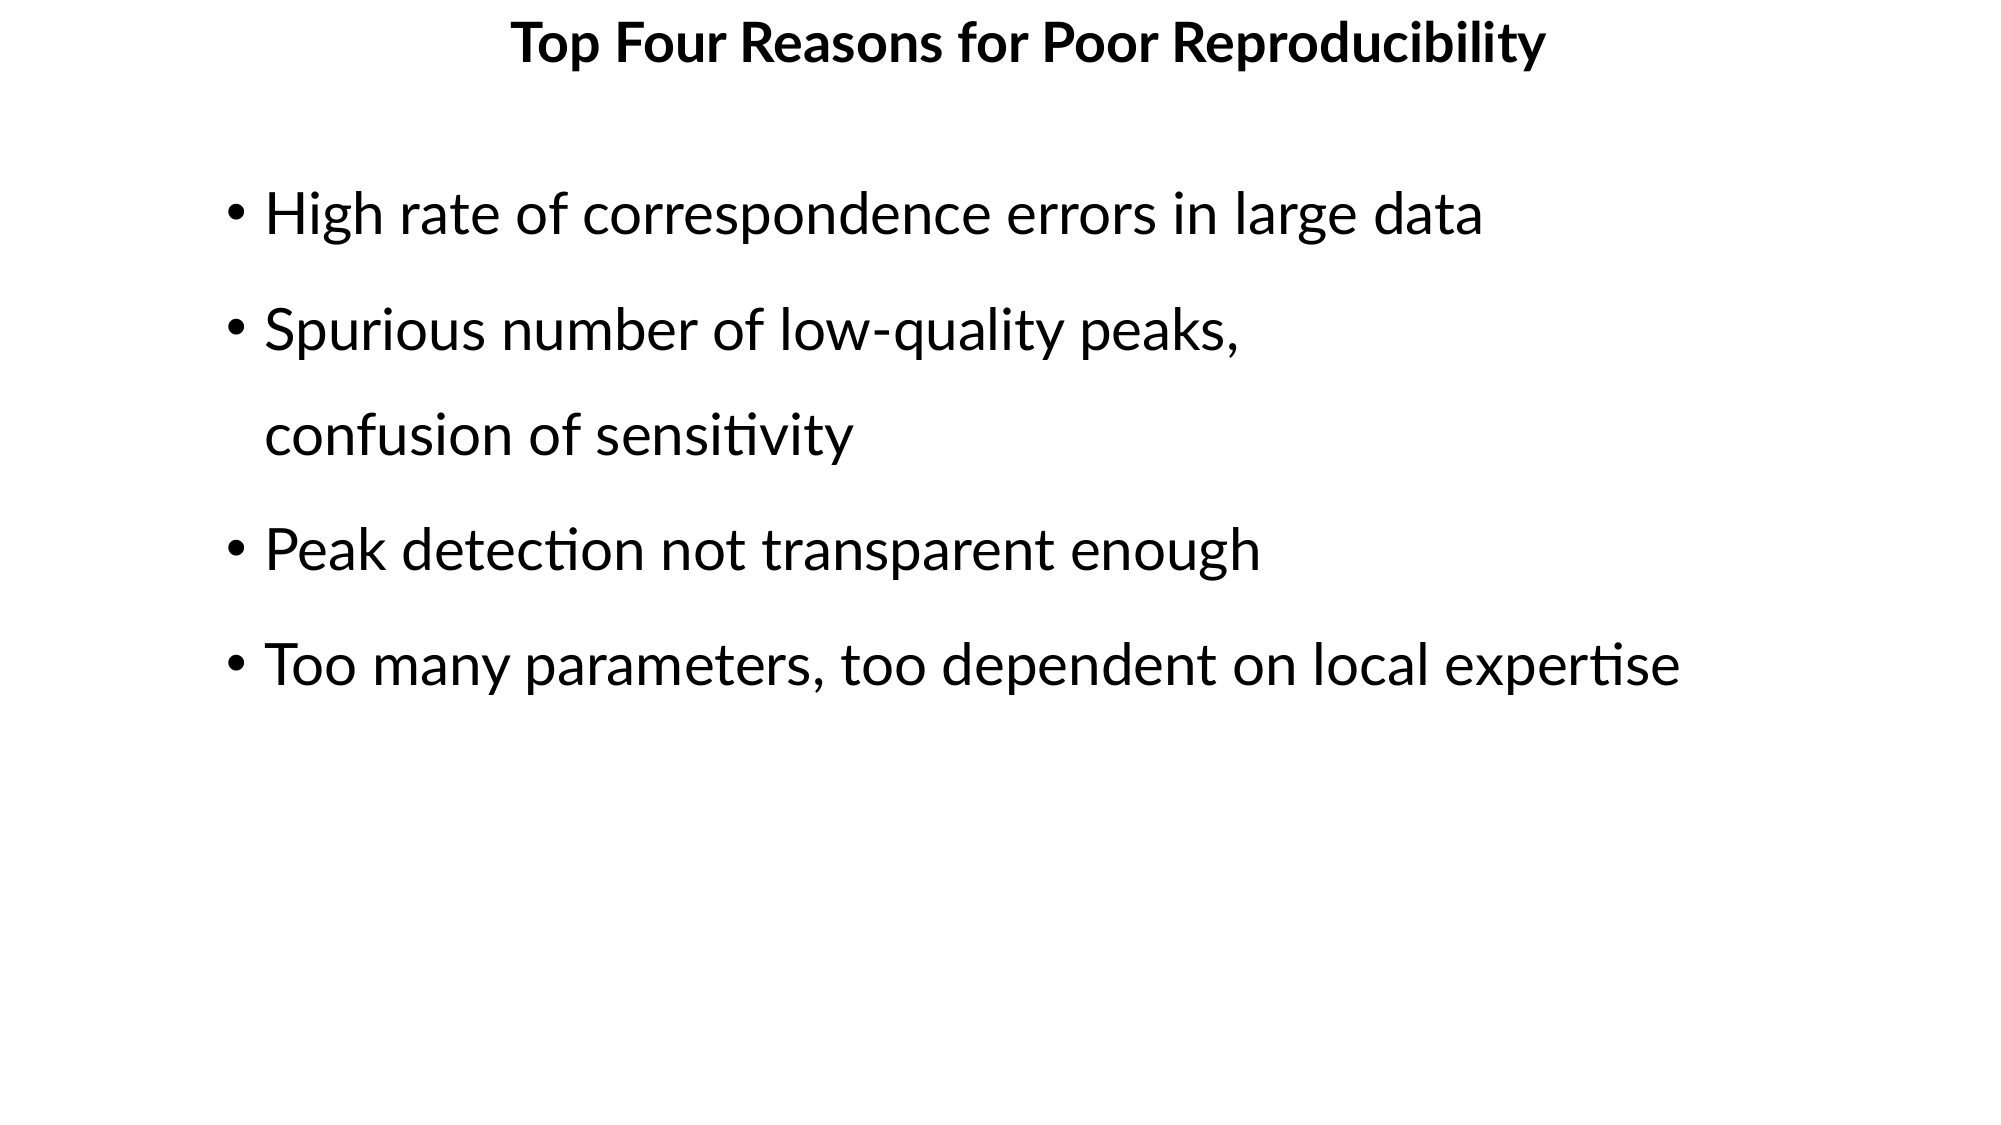

Top Four Reasons for Poor Reproducibility
High rate of correspondence errors in large data
Spurious number of low-quality peaks,
confusion of sensitivity
Peak detection not transparent enough
Too many parameters, too dependent on local expertise